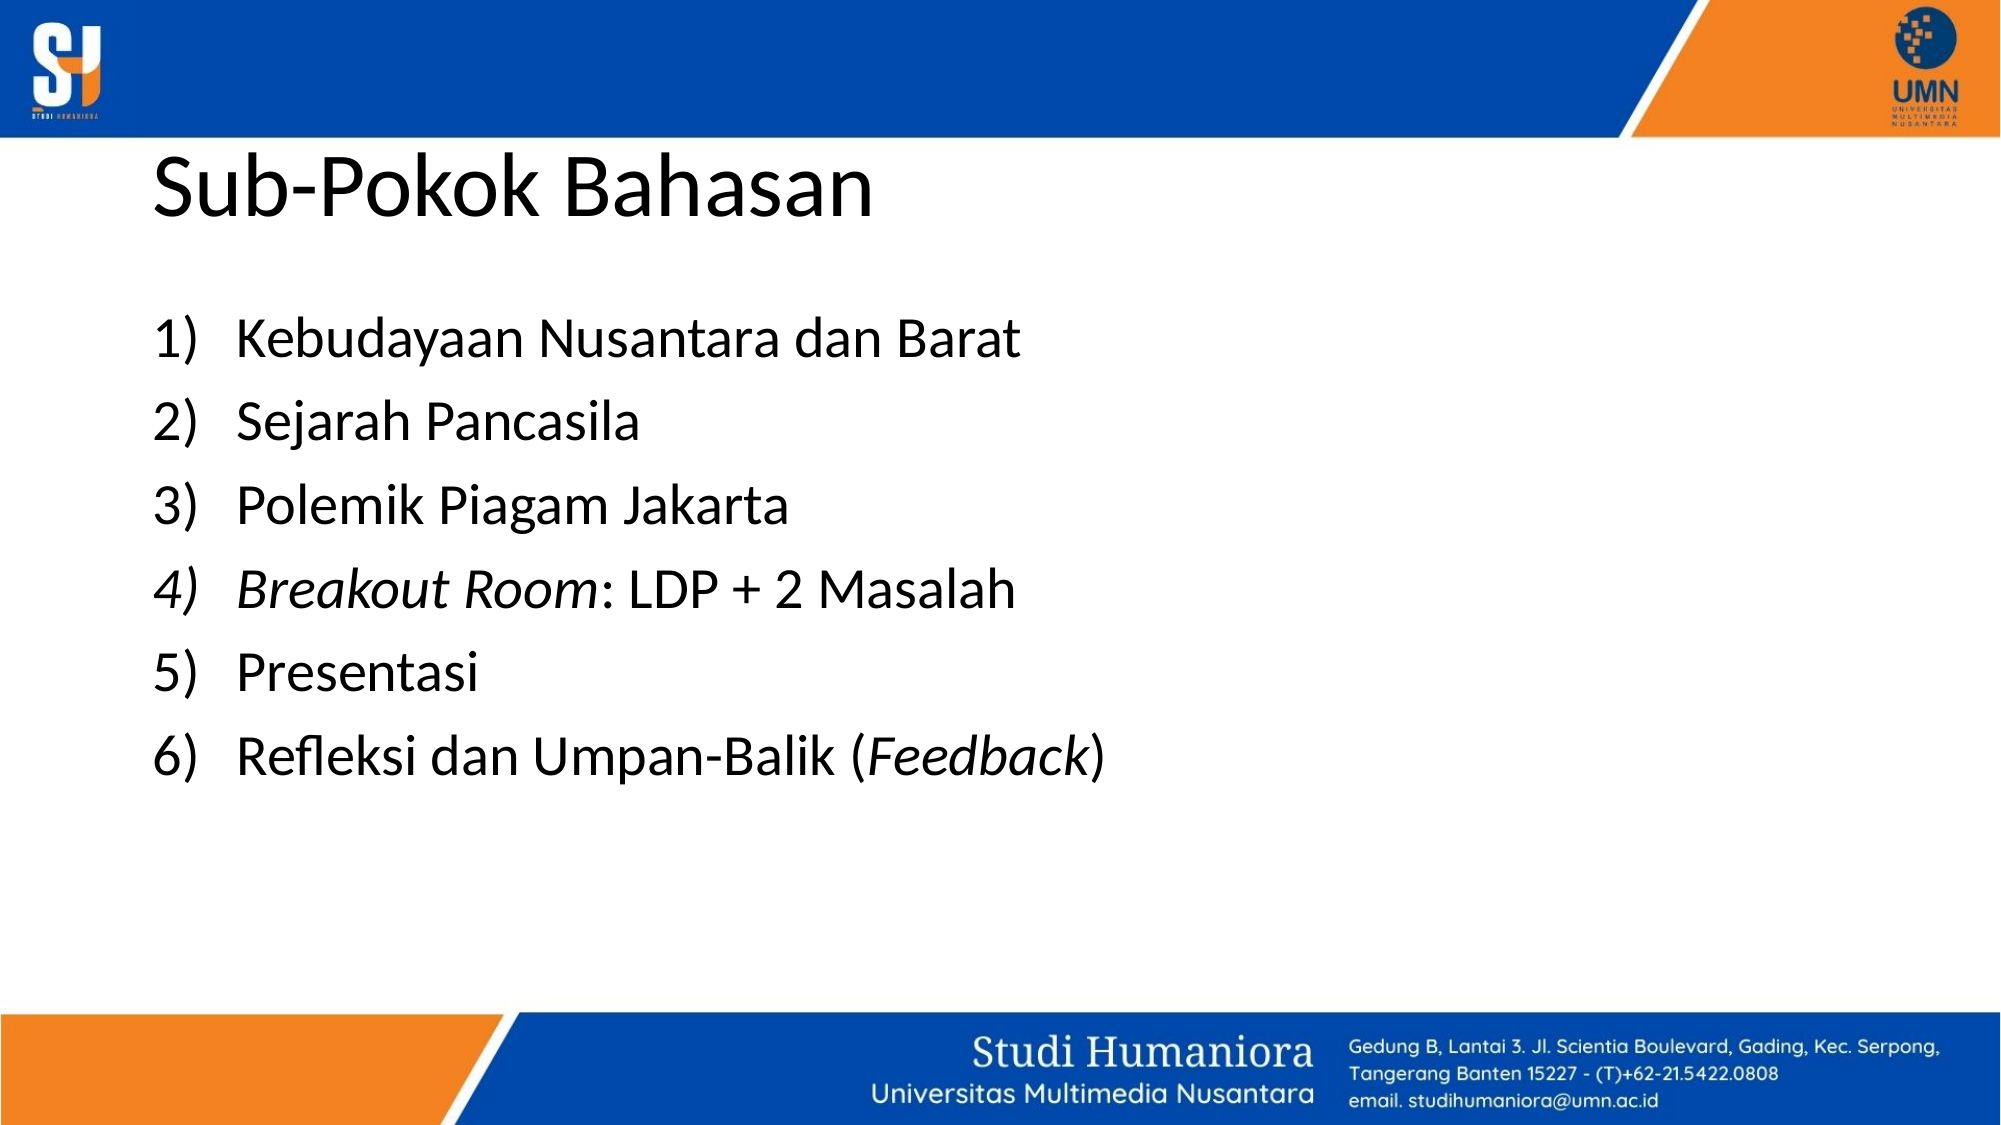

# Sub-Pokok Bahasan
Kebudayaan Nusantara dan Barat
Sejarah Pancasila
Polemik Piagam Jakarta
Breakout Room: LDP + 2 Masalah
Presentasi
Refleksi dan Umpan-Balik (Feedback)